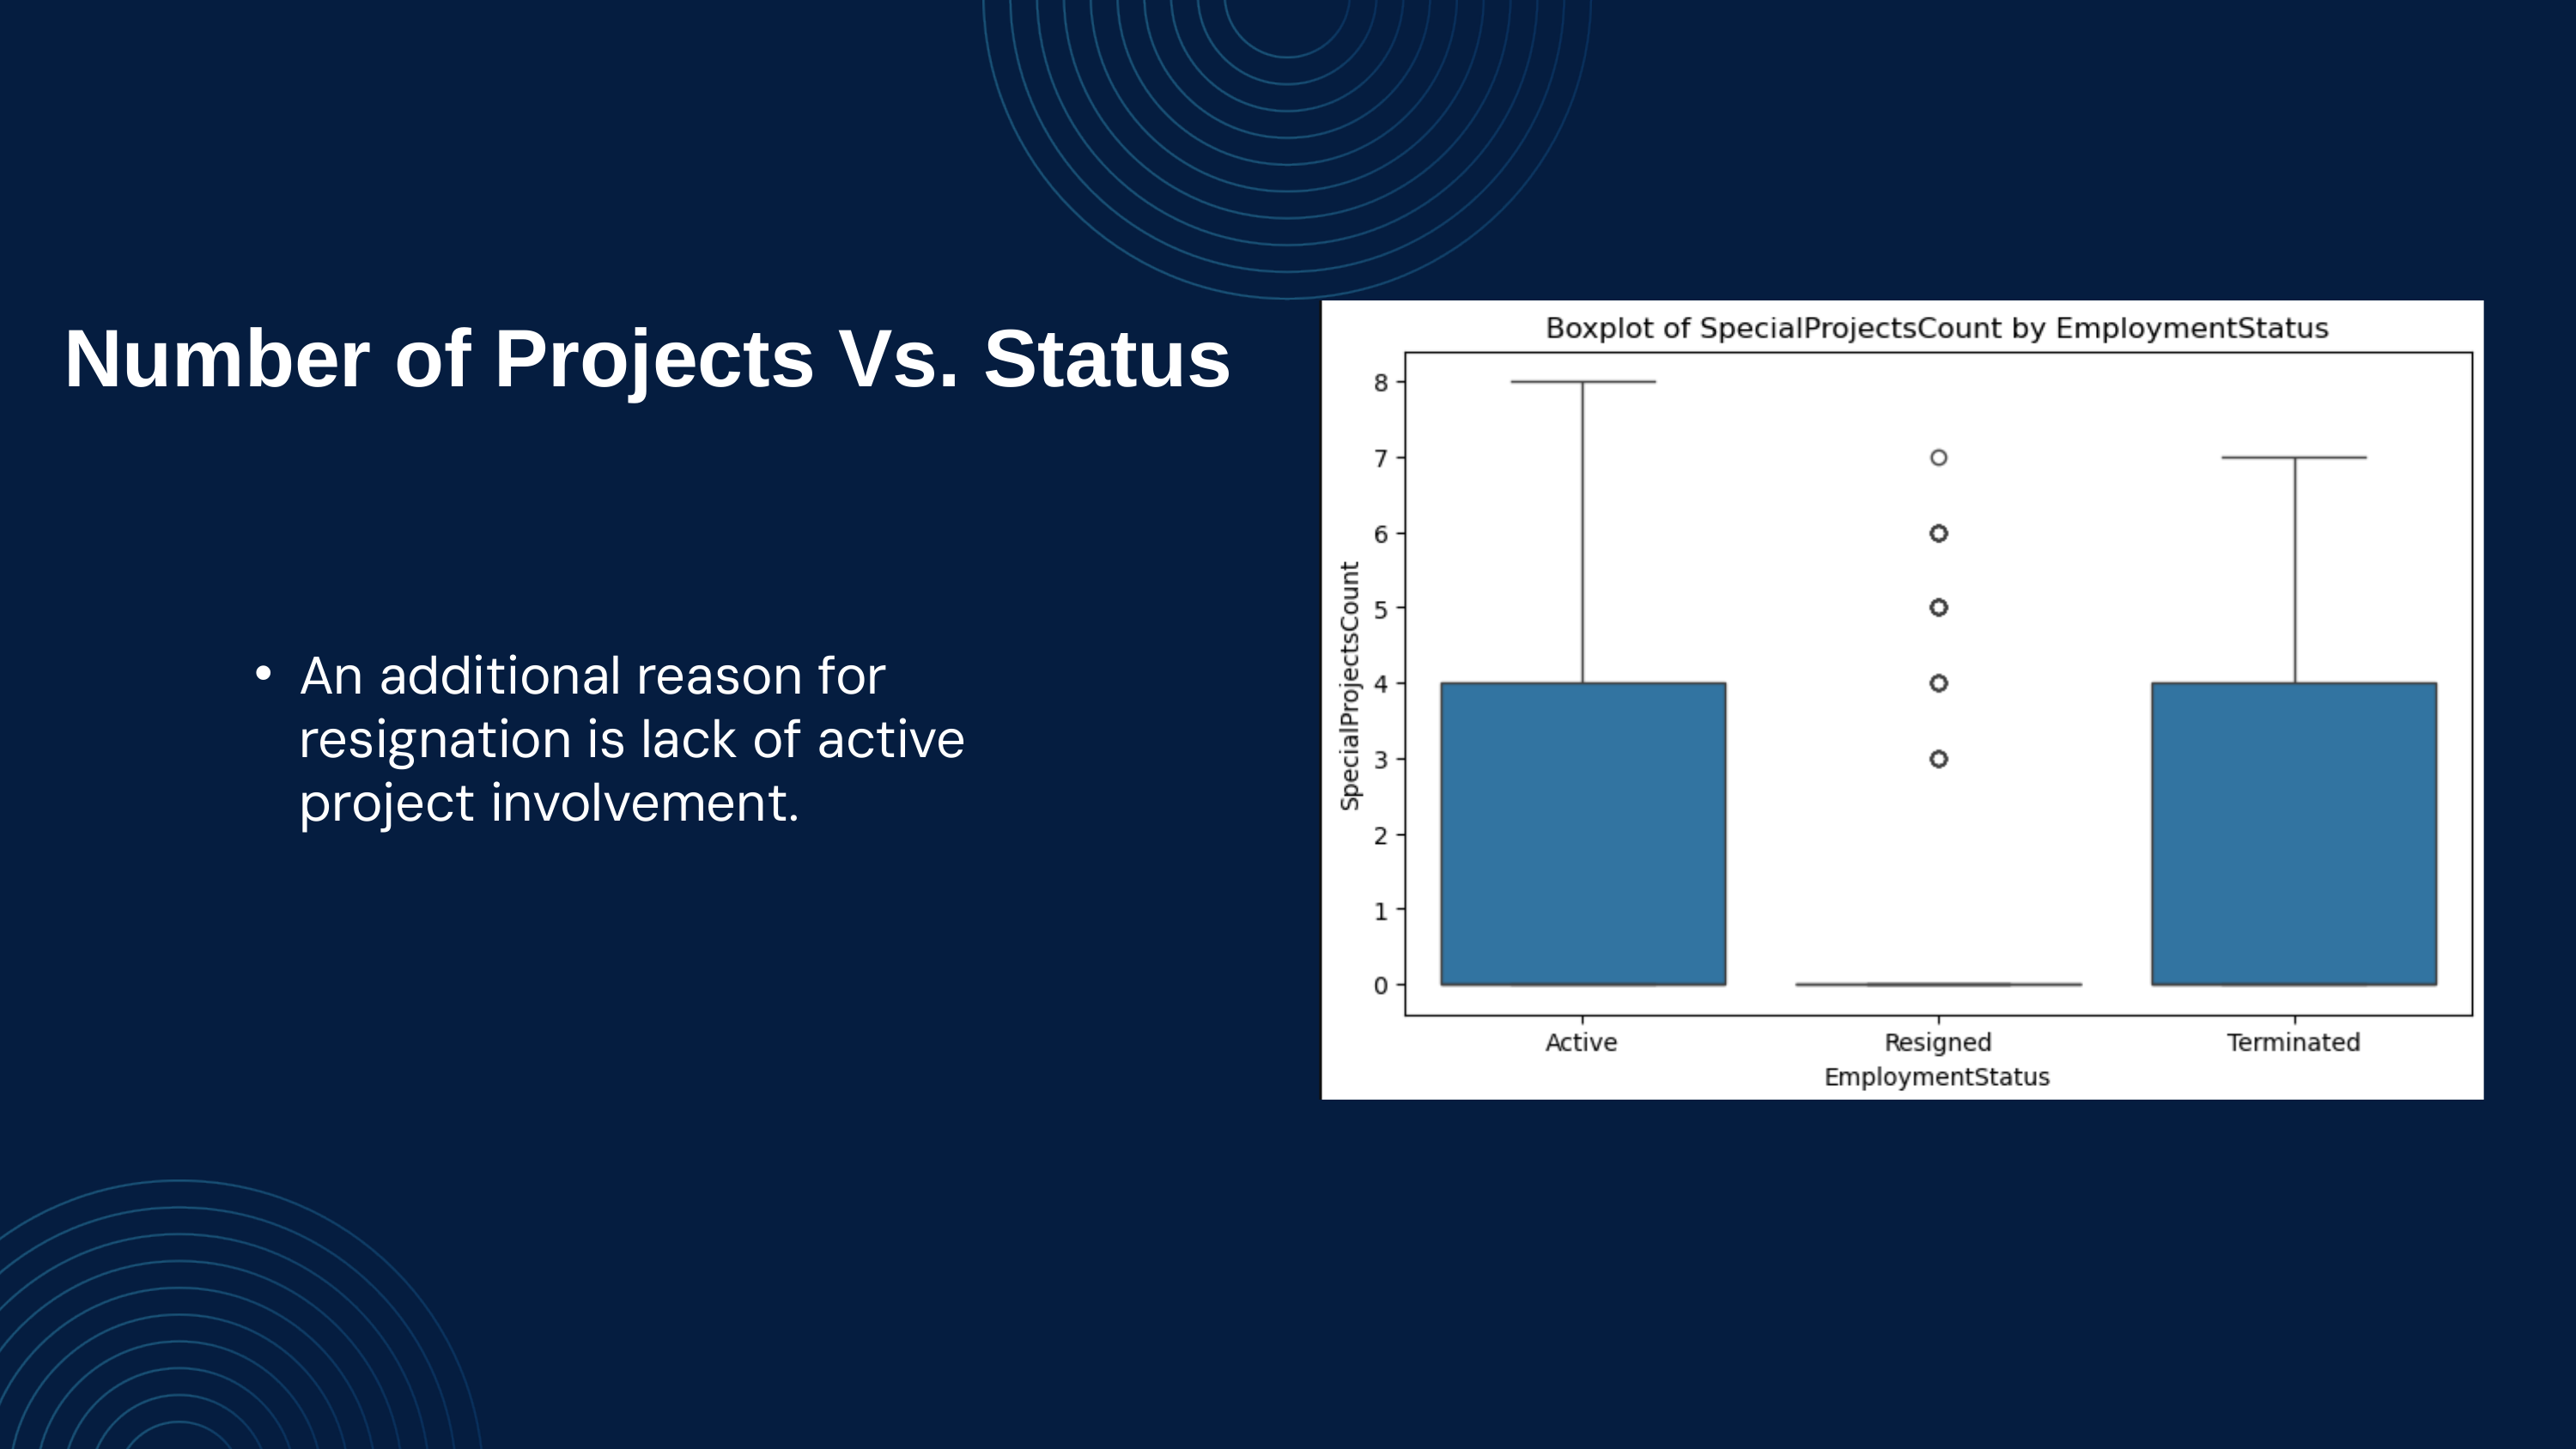

Number of Projects Vs. Status

An additional reason for resignation is lack of active project involvement.